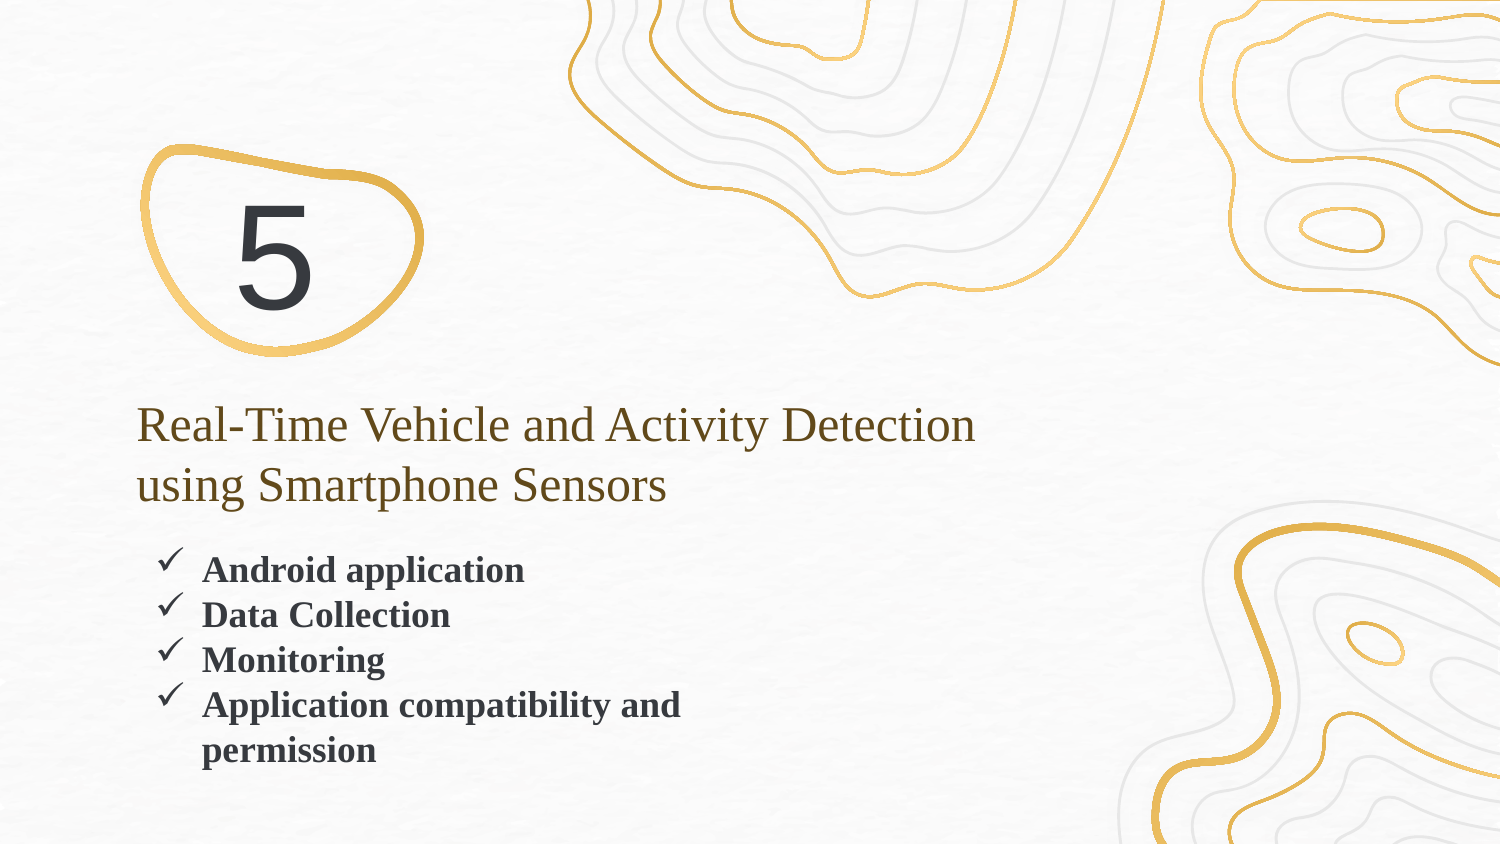

5
# Real-Time Vehicle and Activity Detection using Smartphone Sensors
Android application
Data Collection
Monitoring
Application compatibility and permission